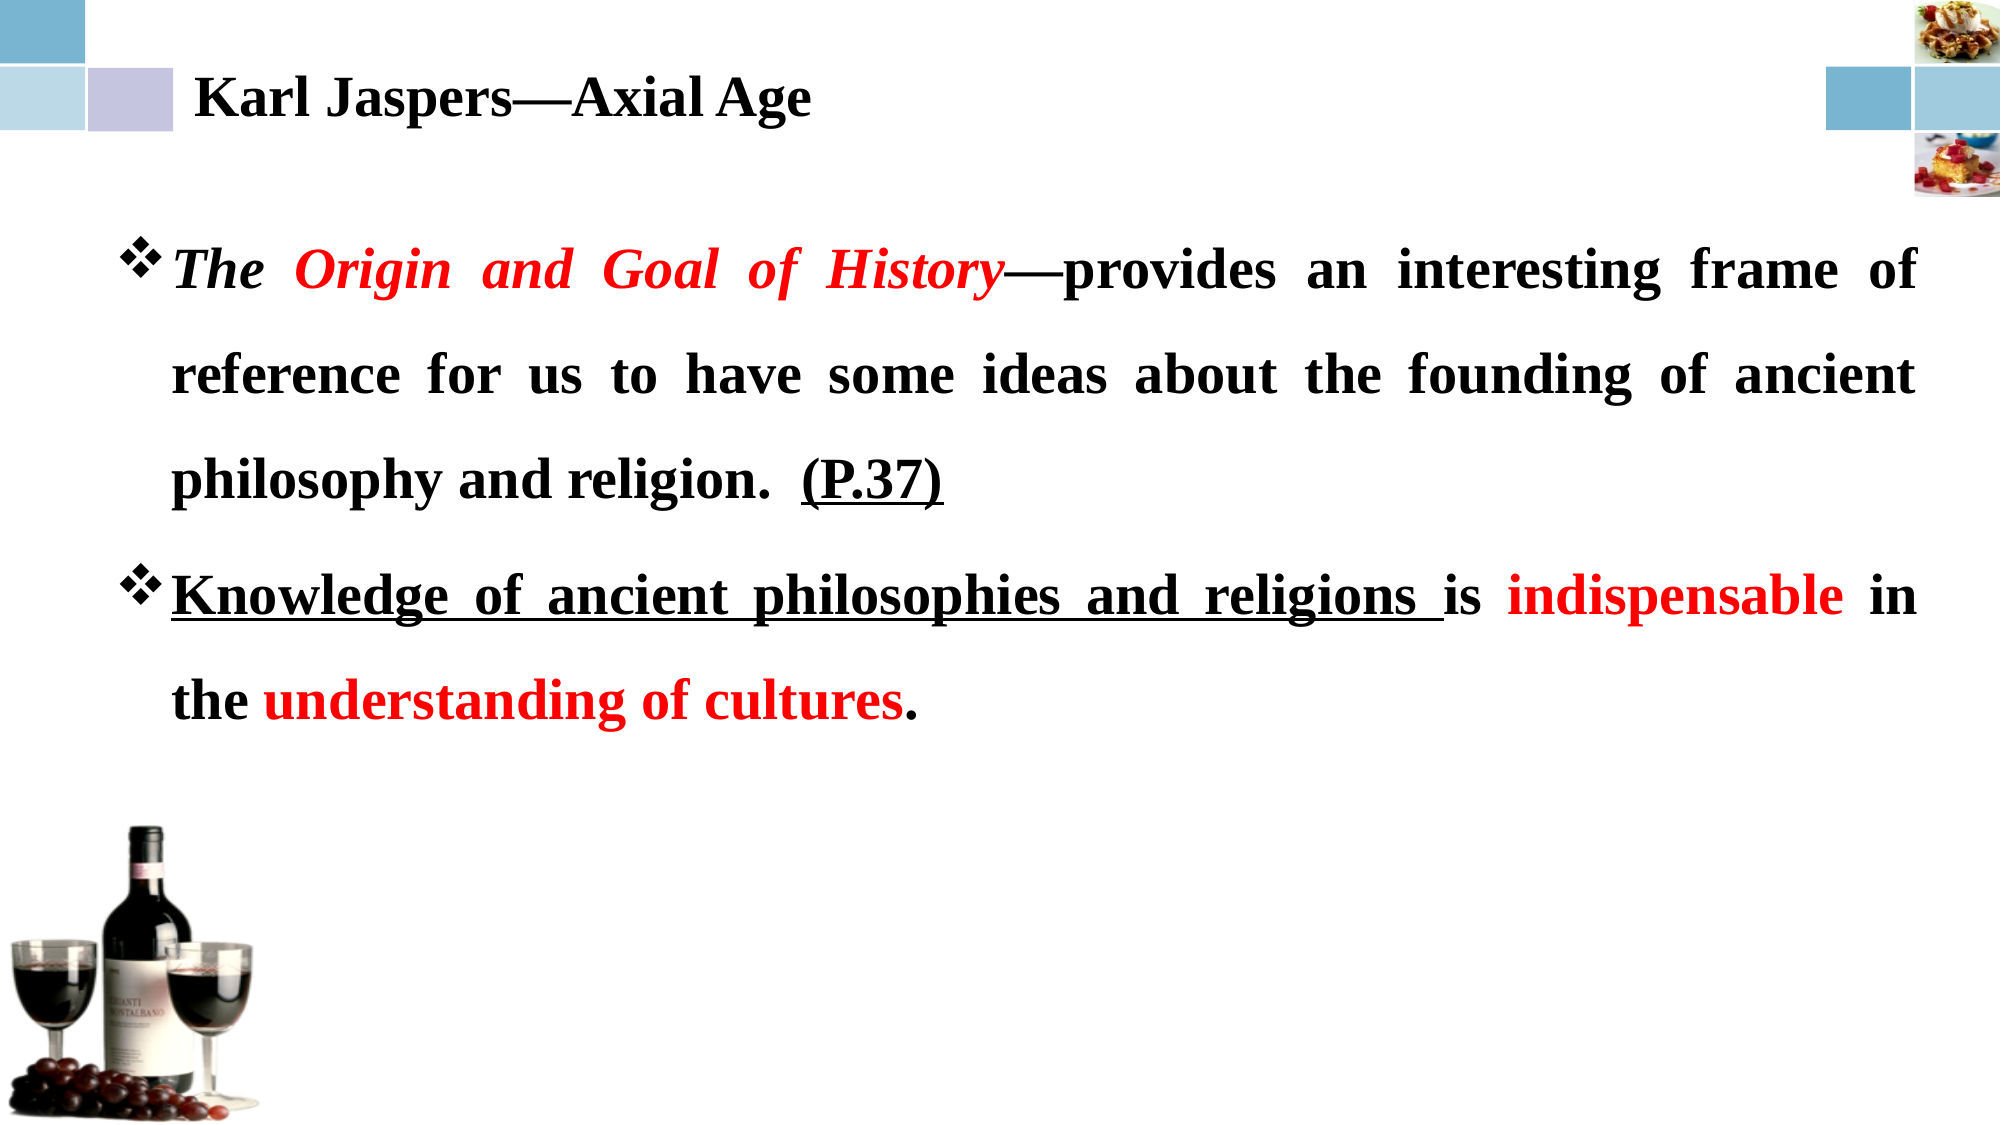

# Karl Jaspers—Axial Age
The Origin and Goal of History—provides an interesting frame of reference for us to have some ideas about the founding of ancient philosophy and religion.  (P.37)
Knowledge of ancient philosophies and religions is indispensable in the understanding of cultures.